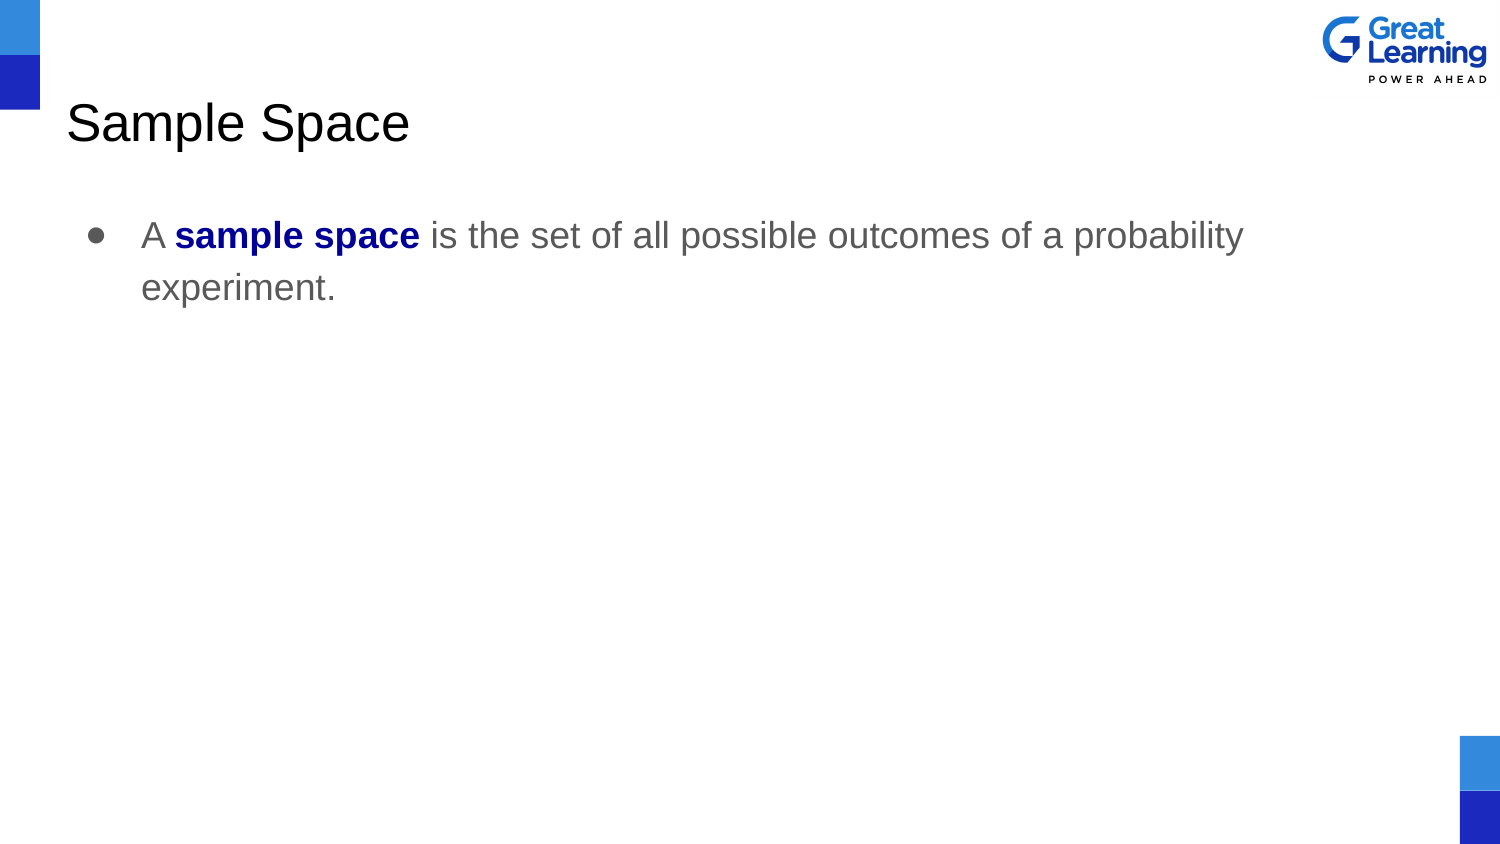

# Sample Space
A sample space is the set of all possible outcomes of a probability experiment.